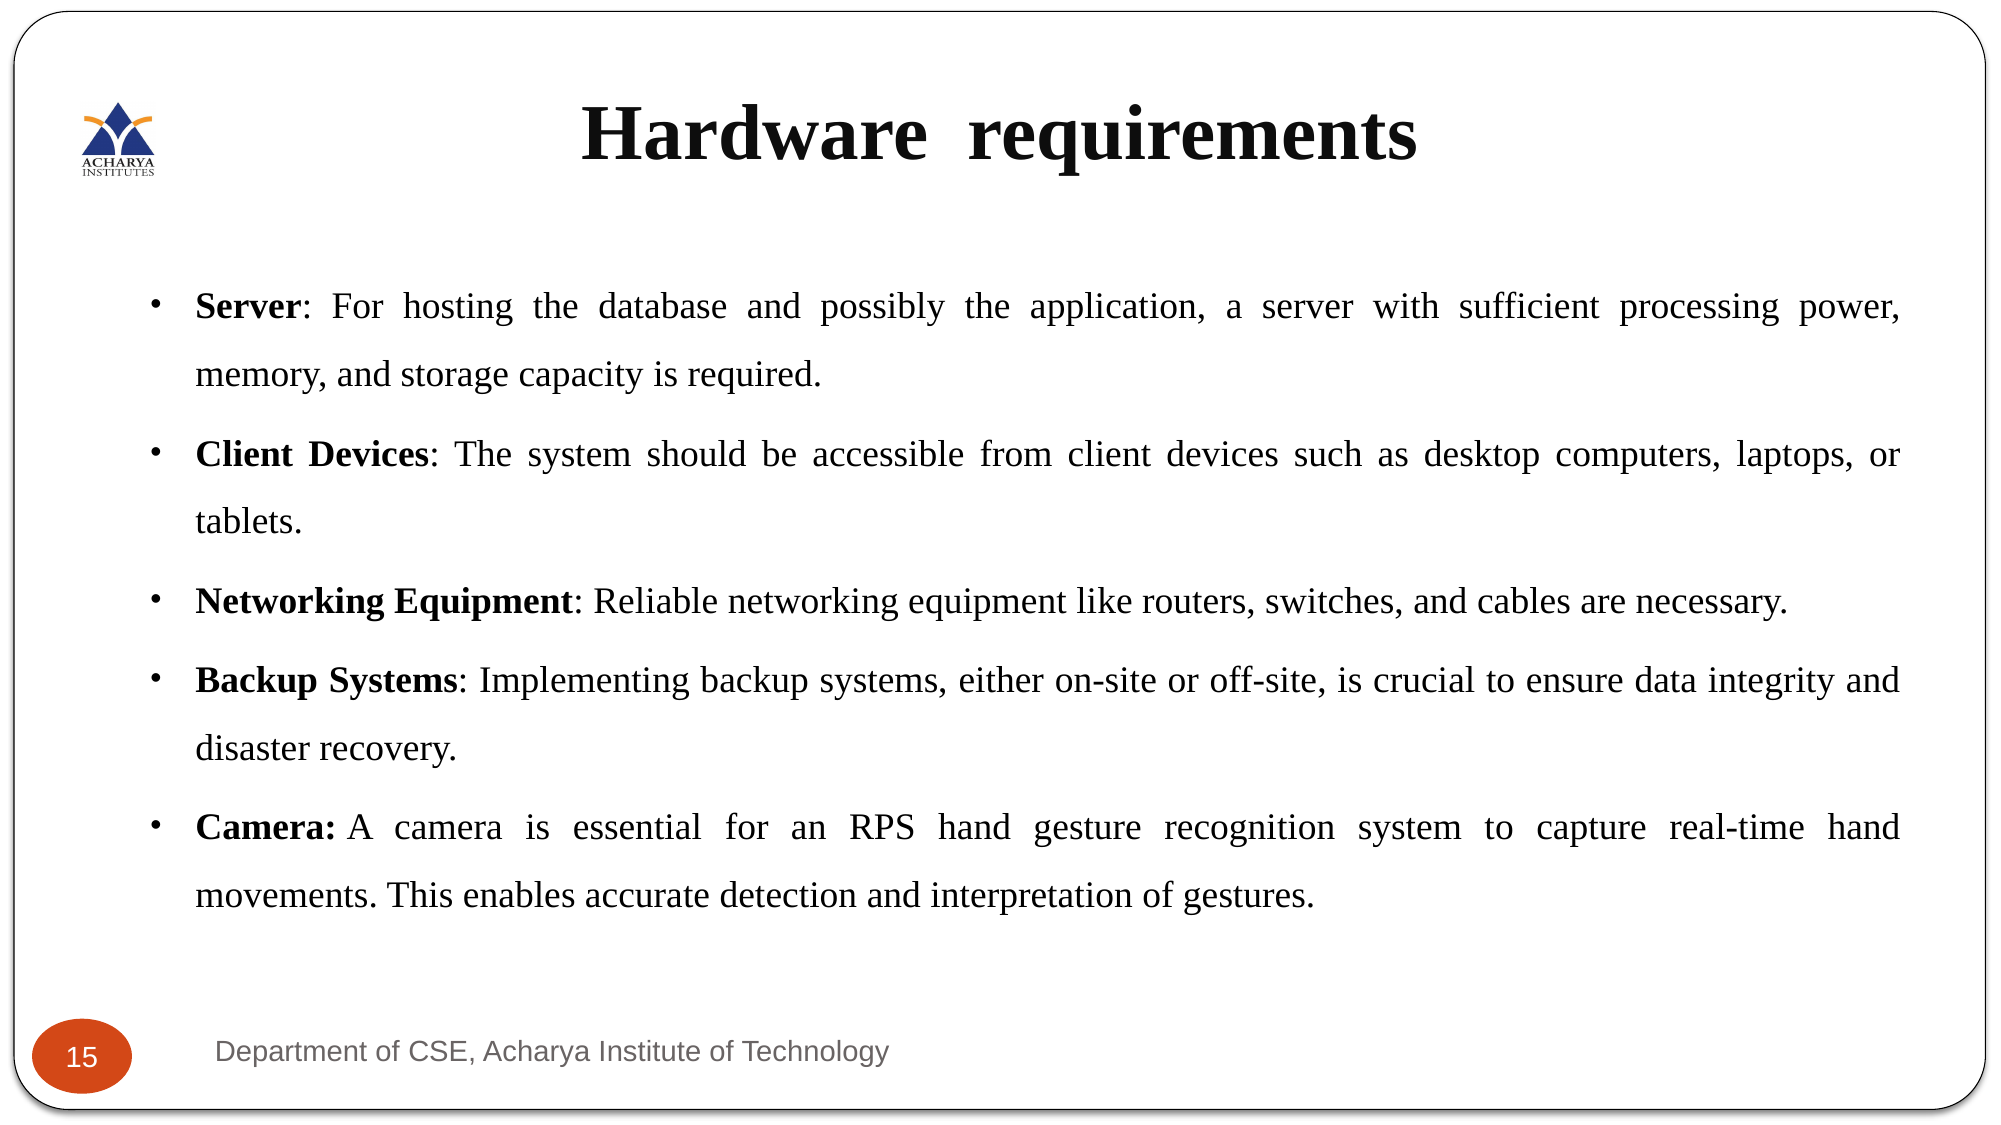

# Hardware  requirements
Server: For hosting the database and possibly the application, a server with sufficient processing power, memory, and storage capacity is required.
Client Devices: The system should be accessible from client devices such as desktop computers, laptops, or tablets.
Networking Equipment: Reliable networking equipment like routers, switches, and cables are necessary.
Backup Systems: Implementing backup systems, either on-site or off-site, is crucial to ensure data integrity and disaster recovery.
Camera: A camera is essential for an RPS hand gesture recognition system to capture real-time hand movements. This enables accurate detection and interpretation of gestures.
Department of CSE, Acharya Institute of Technology
15